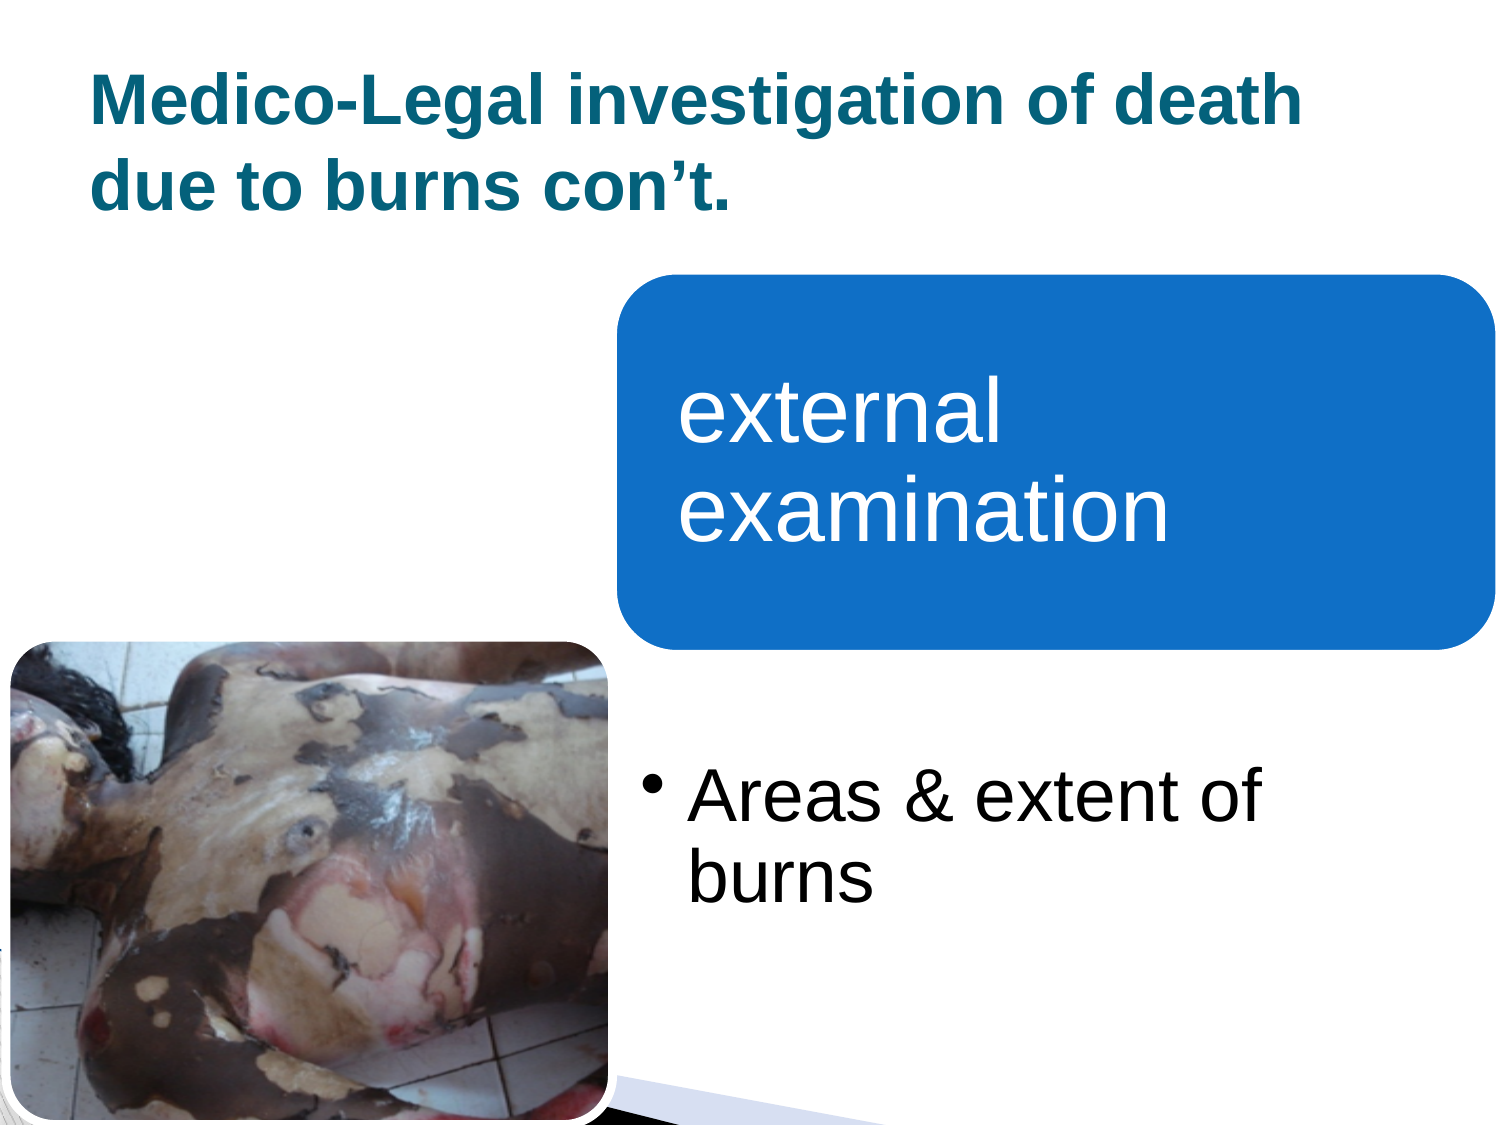

# Medico-Legal investigation of death due to burns con’t.
external examination
Areas & extent of burns